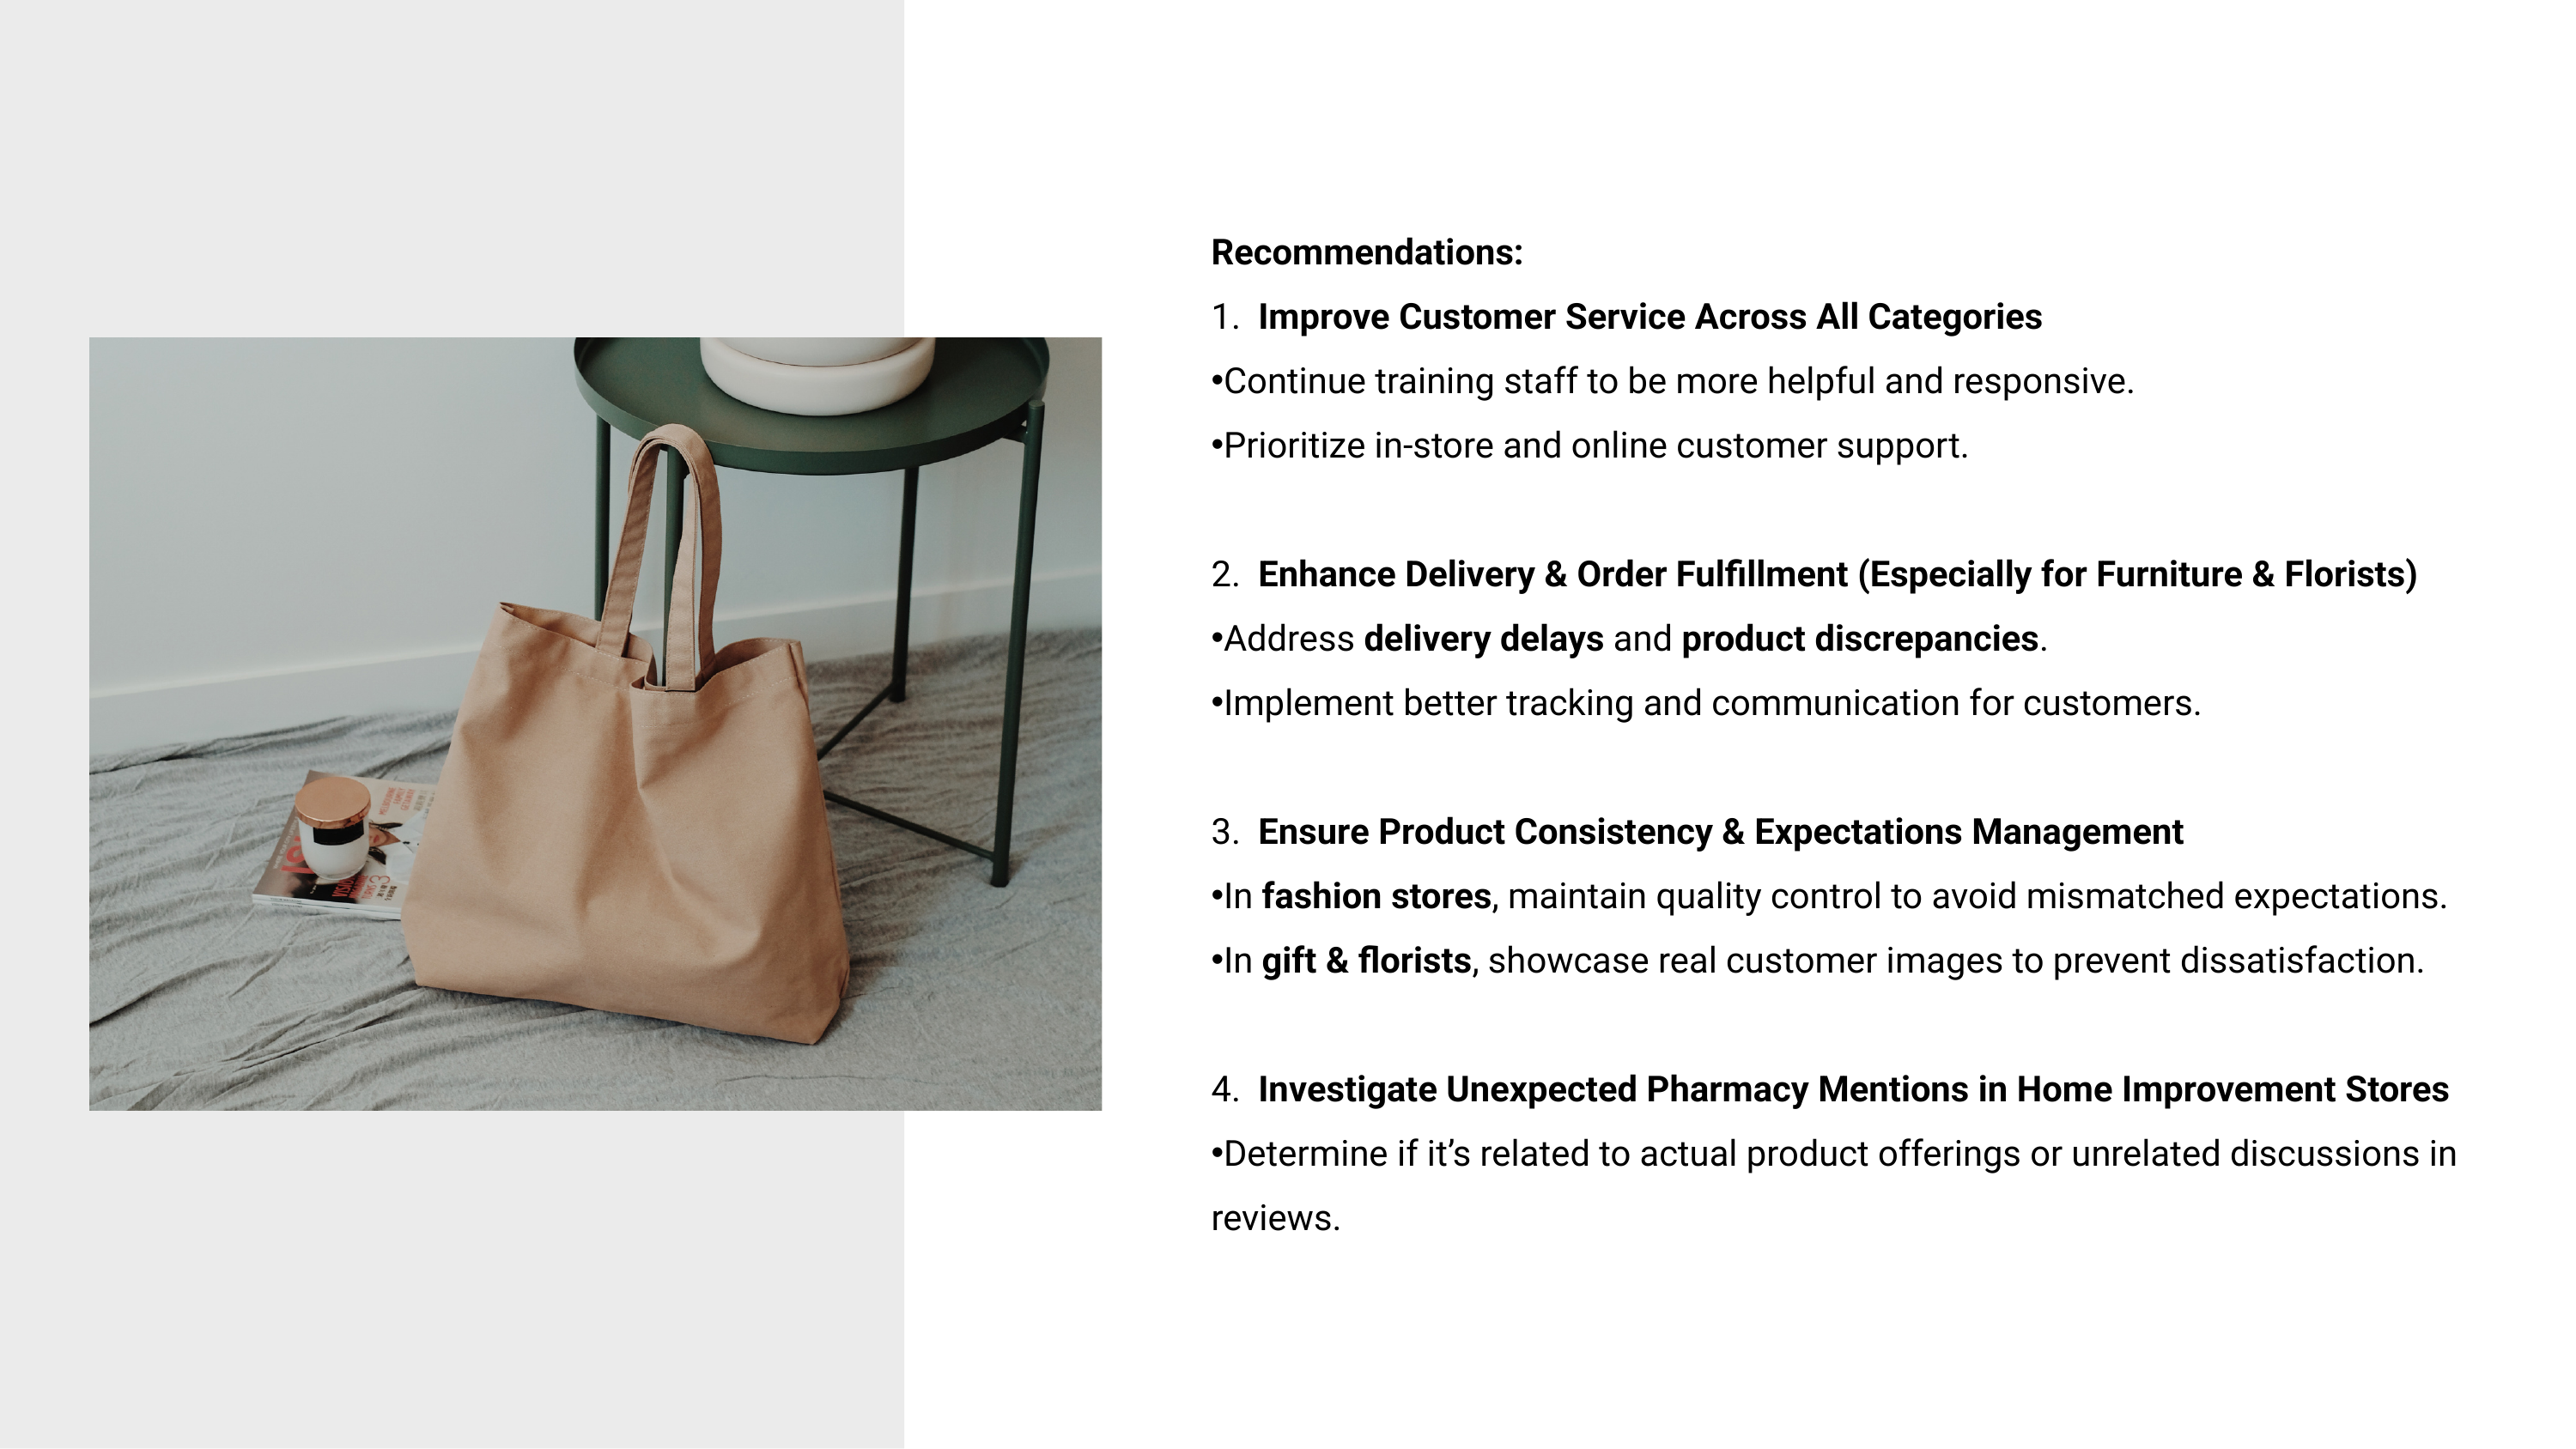

Recommendations:
1.  Improve Customer Service Across All Categories
Continue training staff to be more helpful and responsive.
Prioritize in-store and online customer support.

2.  Enhance Delivery & Order Fulfillment (Especially for Furniture & Florists)
Address delivery delays and product discrepancies.
Implement better tracking and communication for customers.

3.  Ensure Product Consistency & Expectations Management
In fashion stores, maintain quality control to avoid mismatched expectations.
In gift & florists, showcase real customer images to prevent dissatisfaction.

4.  Investigate Unexpected Pharmacy Mentions in Home Improvement Stores
Determine if it’s related to actual product offerings or unrelated discussions in reviews.